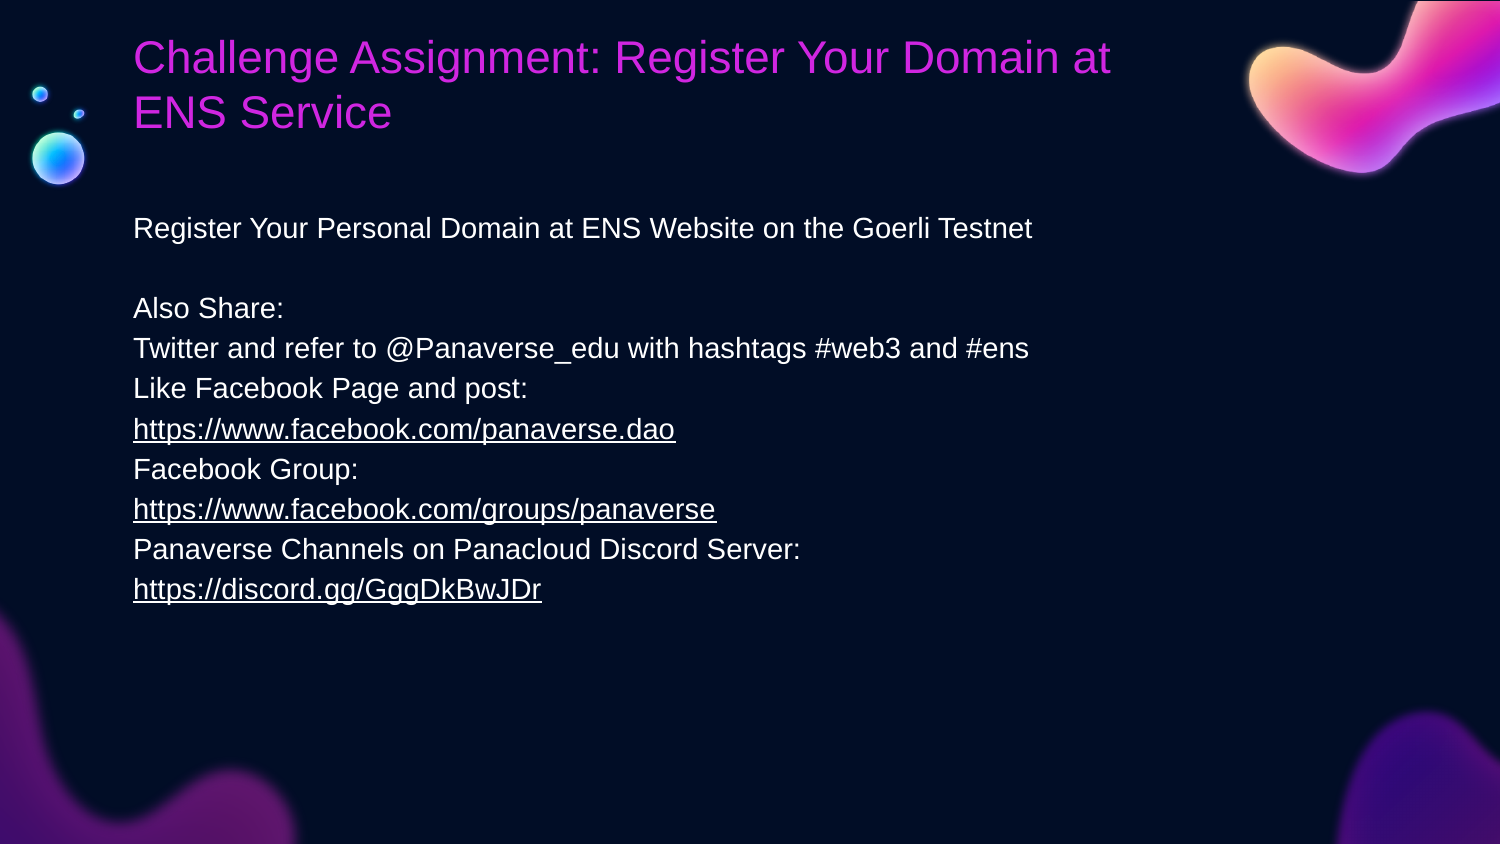

# Challenge Assignment: Register Your Domain at ENS Service

Register Your Personal Domain at ENS Website on the Goerli Testnet

Also Share:
Twitter and refer to @Panaverse_edu with hashtags #web3 and #ens
Like Facebook Page and post:
https://www.facebook.com/panaverse.dao
Facebook Group:
https://www.facebook.com/groups/panaverse
Panaverse Channels on Panacloud Discord Server:
https://discord.gg/GggDkBwJDr